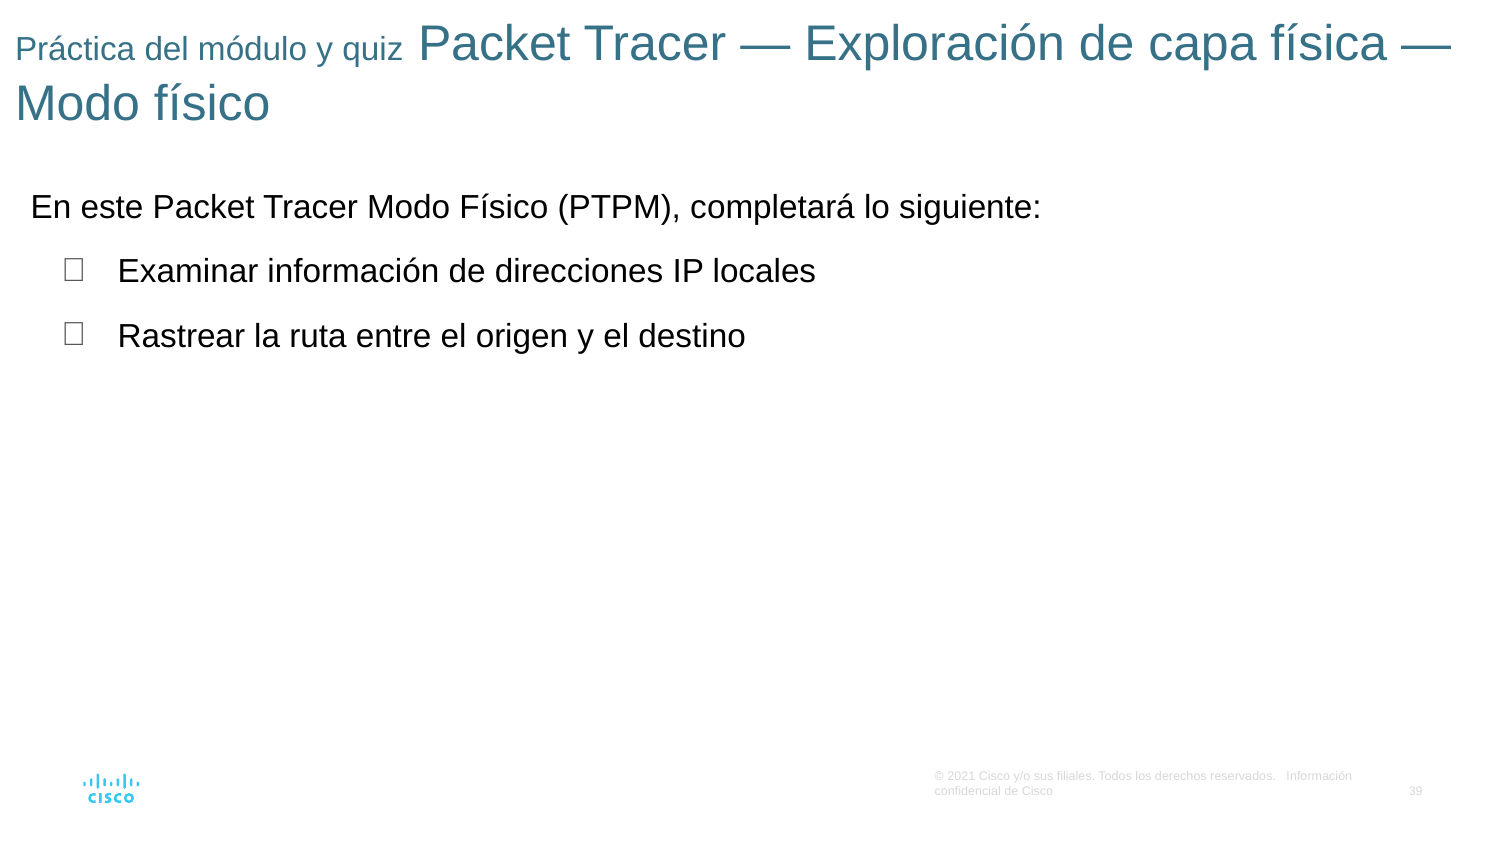

# Práctica del módulo y quiz Packet Tracer — Exploración de capa física — Modo físico

En este Packet Tracer Modo Físico (PTPM), completará lo siguiente:
Examinar información de direcciones IP locales
Rastrear la ruta entre el origen y el destino